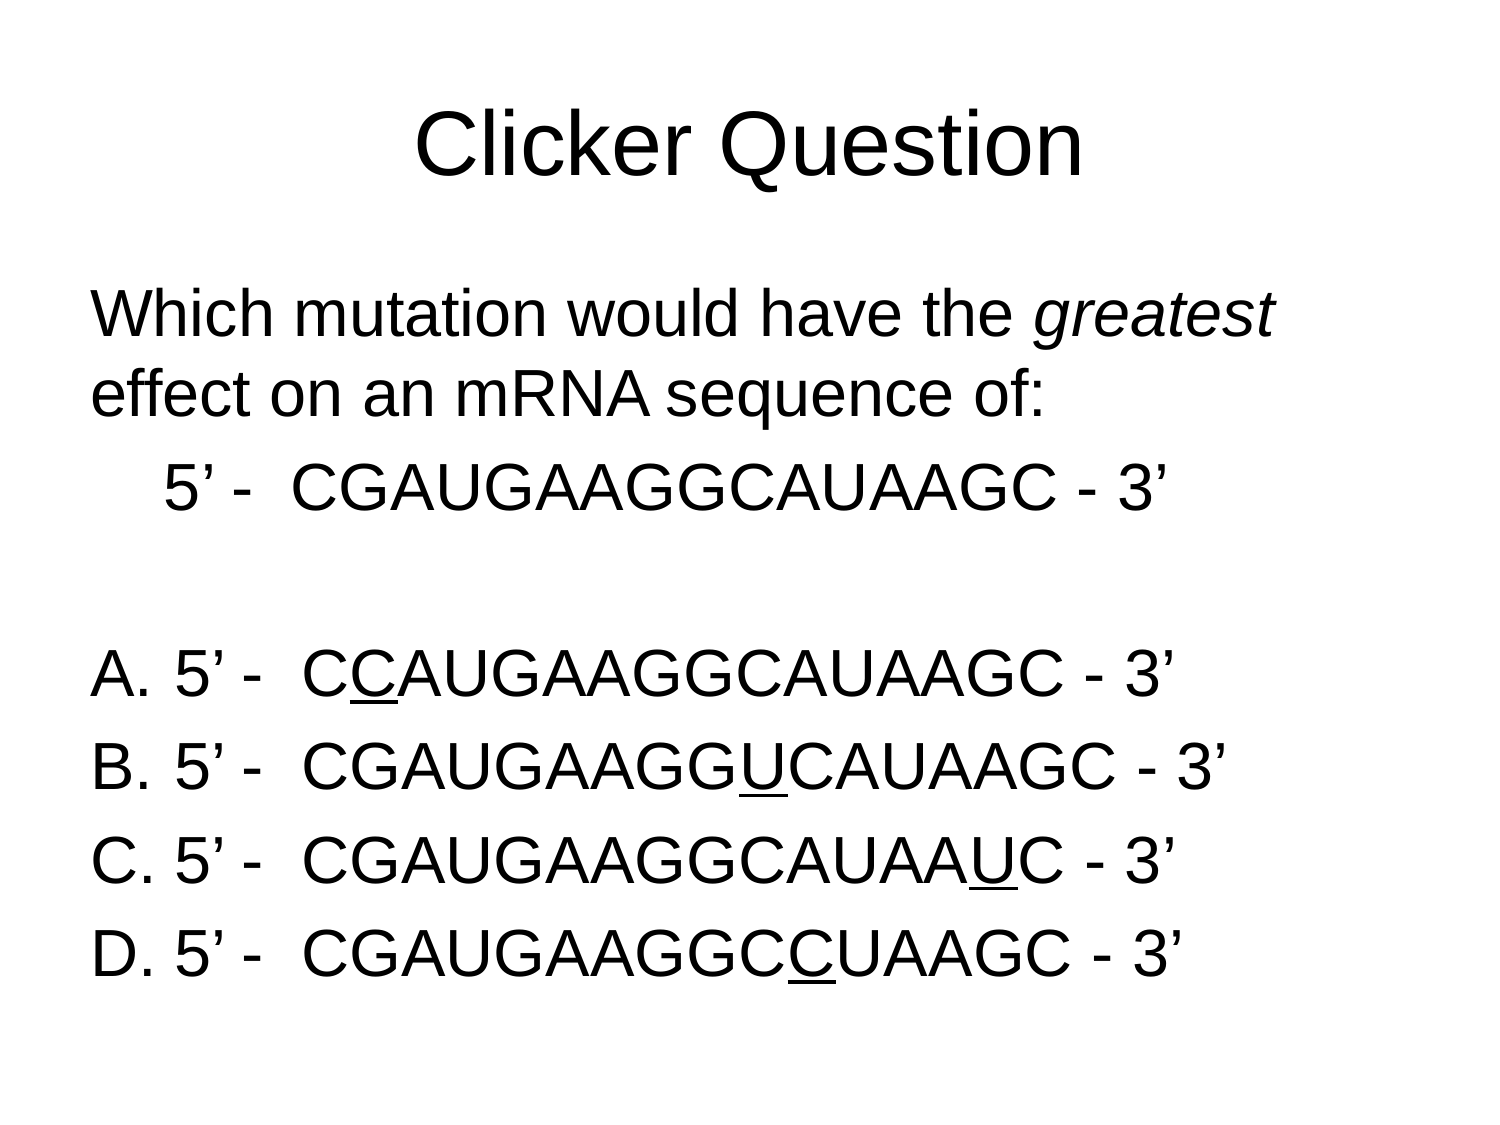

# Clicker Question
Which mutation would have the greatest effect on an mRNA sequence of:
    5’ -  CGAUGAAGGCAUAAGC - 3’

5’ -  CCAUGAAGGCAUAAGC - 3’
5’ -  CGAUGAAGGUCAUAAGC - 3’
5’ -  CGAUGAAGGCAUAAUC - 3’
5’ -  CGAUGAAGGCCUAAGC - 3’